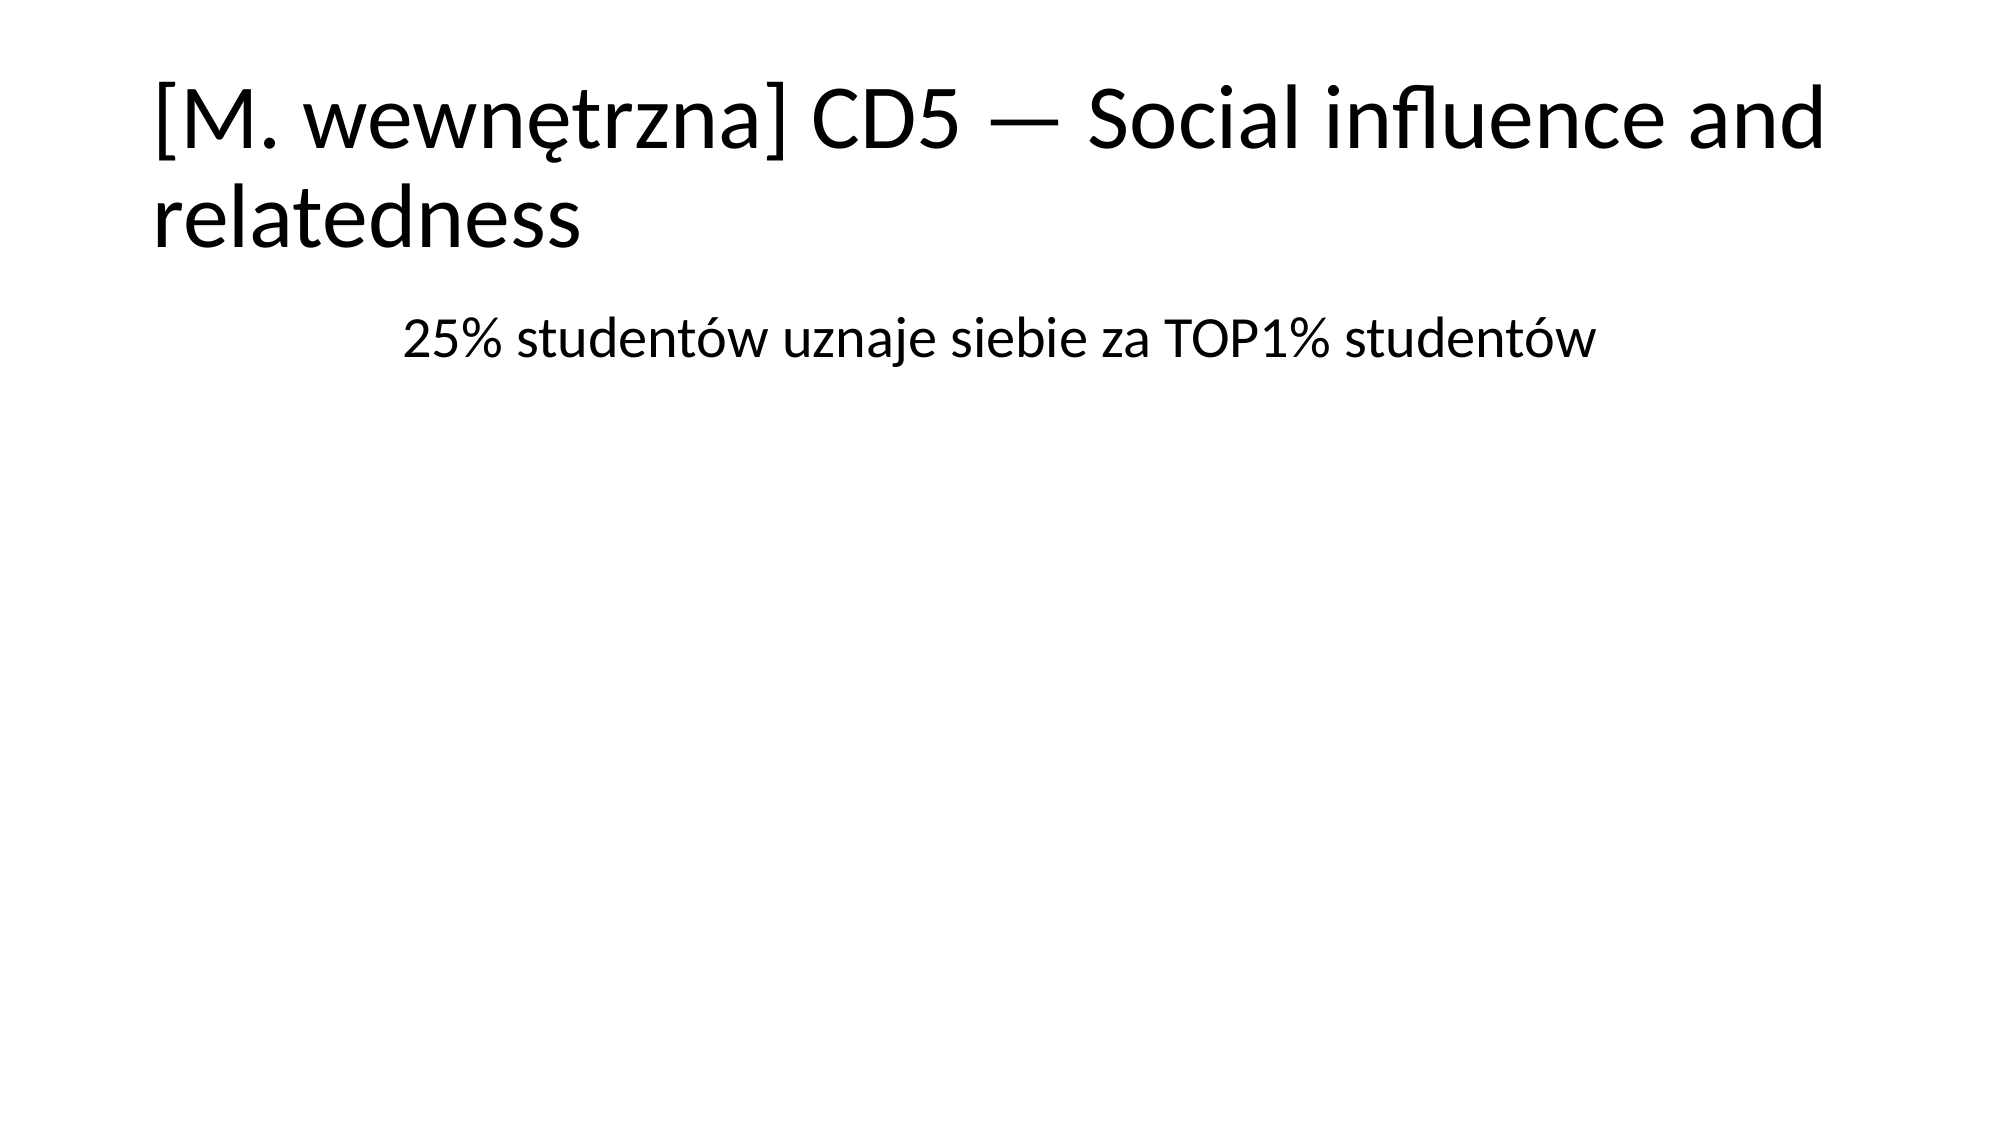

# [M. wewnętrzna] CD5 — Social influence and relatedness
25% studentów uznaje siebie za TOP1% studentów